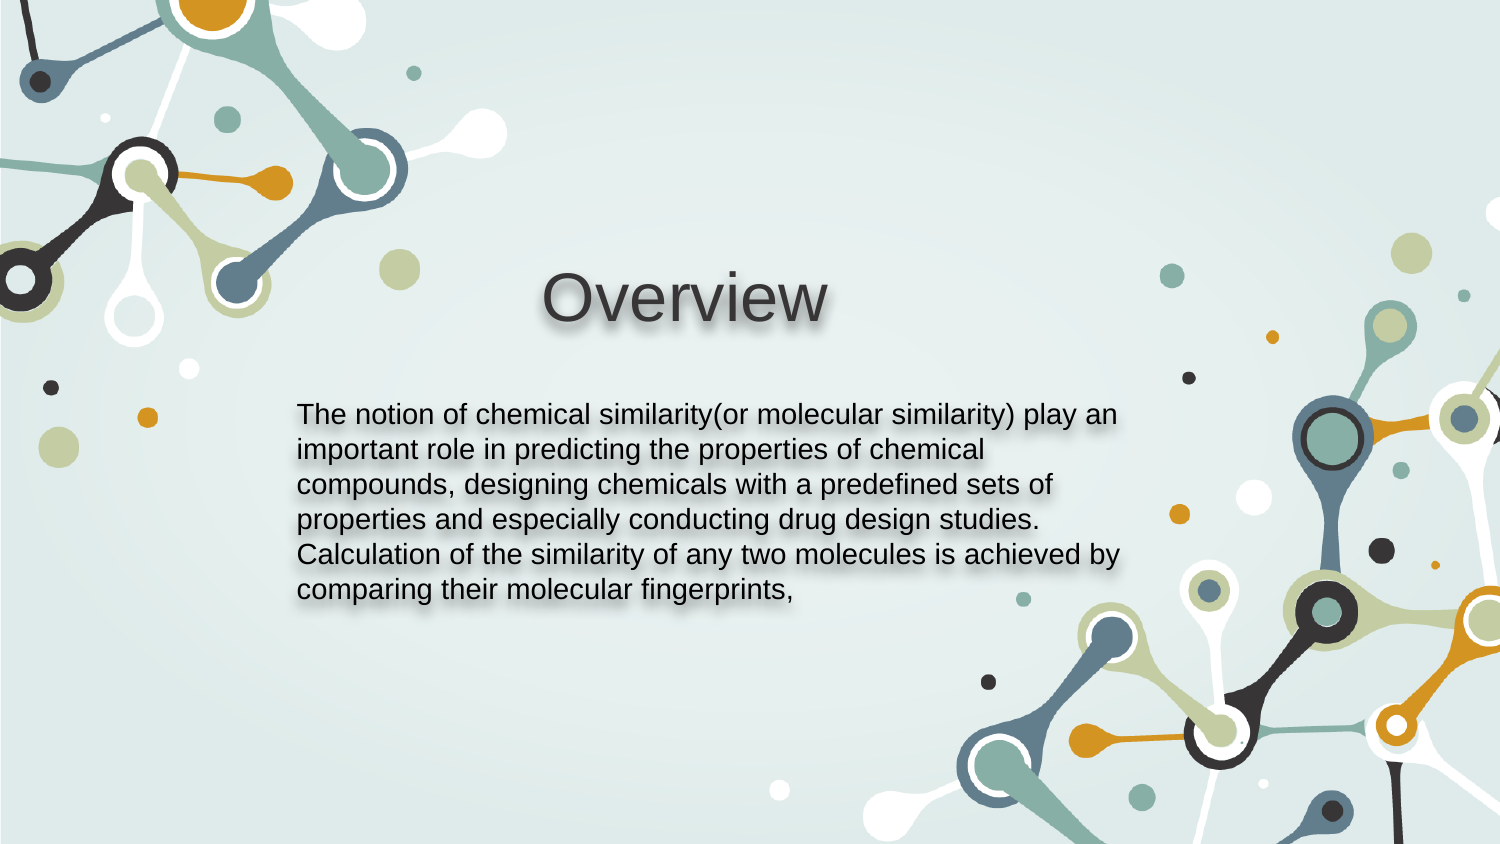

# Overview
The notion of chemical similarity(or molecular similarity) play an important role in predicting the properties of chemical compounds, designing chemicals with a predefined sets of properties and especially conducting drug design studies. Calculation of the similarity of any two molecules is achieved by comparing their molecular fingerprints,